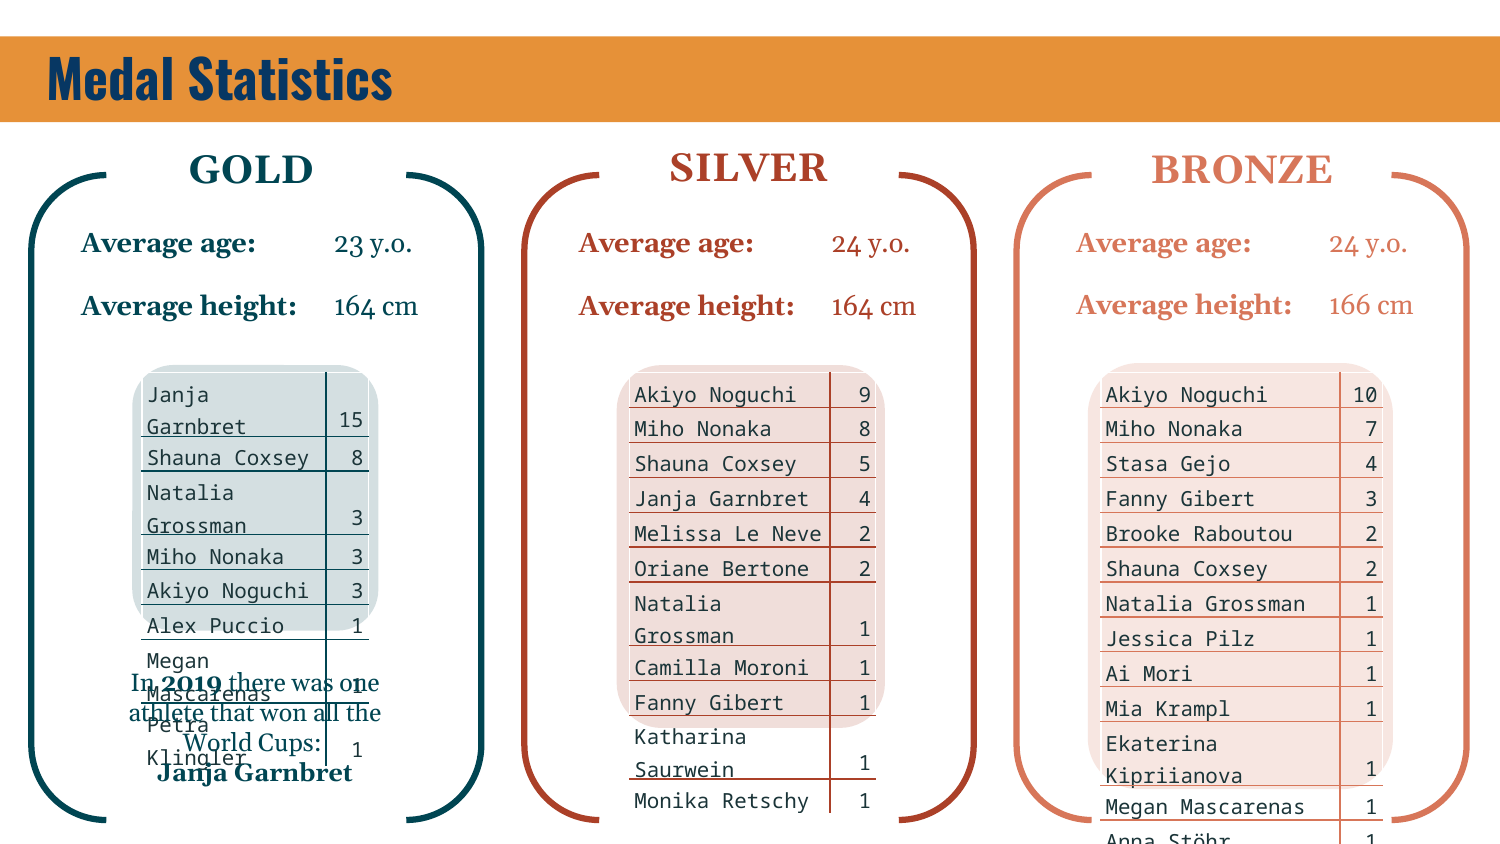

# Medal Statistics

SILVER
BRONZE
GOLD

| Average age: | 24 y.o. |
| --- | --- |
| Average height: | 166 cm |
| Average age: | 23 y.o. |
| --- | --- |
| Average height: | 164 cm |
| Average age: | 24 y.o. |
| --- | --- |
| Average height: | 164 cm |

| Janja Garnbret | 15 |
| --- | --- |
| Shauna Coxsey | 8 |
| Natalia Grossman | 3 |
| Miho Nonaka | 3 |
| Akiyo Noguchi | 3 |
| Alex Puccio | 1 |
| Megan Mascarenas | 1 |
| Petra Klingler | 1 |
| Akiyo Noguchi | 9 |
| --- | --- |
| Miho Nonaka | 8 |
| Shauna Coxsey | 5 |
| Janja Garnbret | 4 |
| Melissa Le Neve | 2 |
| Oriane Bertone | 2 |
| Natalia Grossman | 1 |
| Camilla Moroni | 1 |
| Fanny Gibert | 1 |
| Katharina Saurwein | 1 |
| Monika Retschy | 1 |
| Akiyo Noguchi | 10 |
| --- | --- |
| Miho Nonaka | 7 |
| Stasa Gejo | 4 |
| Fanny Gibert | 3 |
| Brooke Raboutou | 2 |
| Shauna Coxsey | 2 |
| Natalia Grossman | 1 |
| Jessica Pilz | 1 |
| Ai Mori | 1 |
| Mia Krampl | 1 |
| Ekaterina Kipriianova | 1 |
| Megan Mascarenas | 1 |
| Anna Stöhr | 1 |
In 2019 there was one athlete that won all the World Cups:
Janja Garnbret